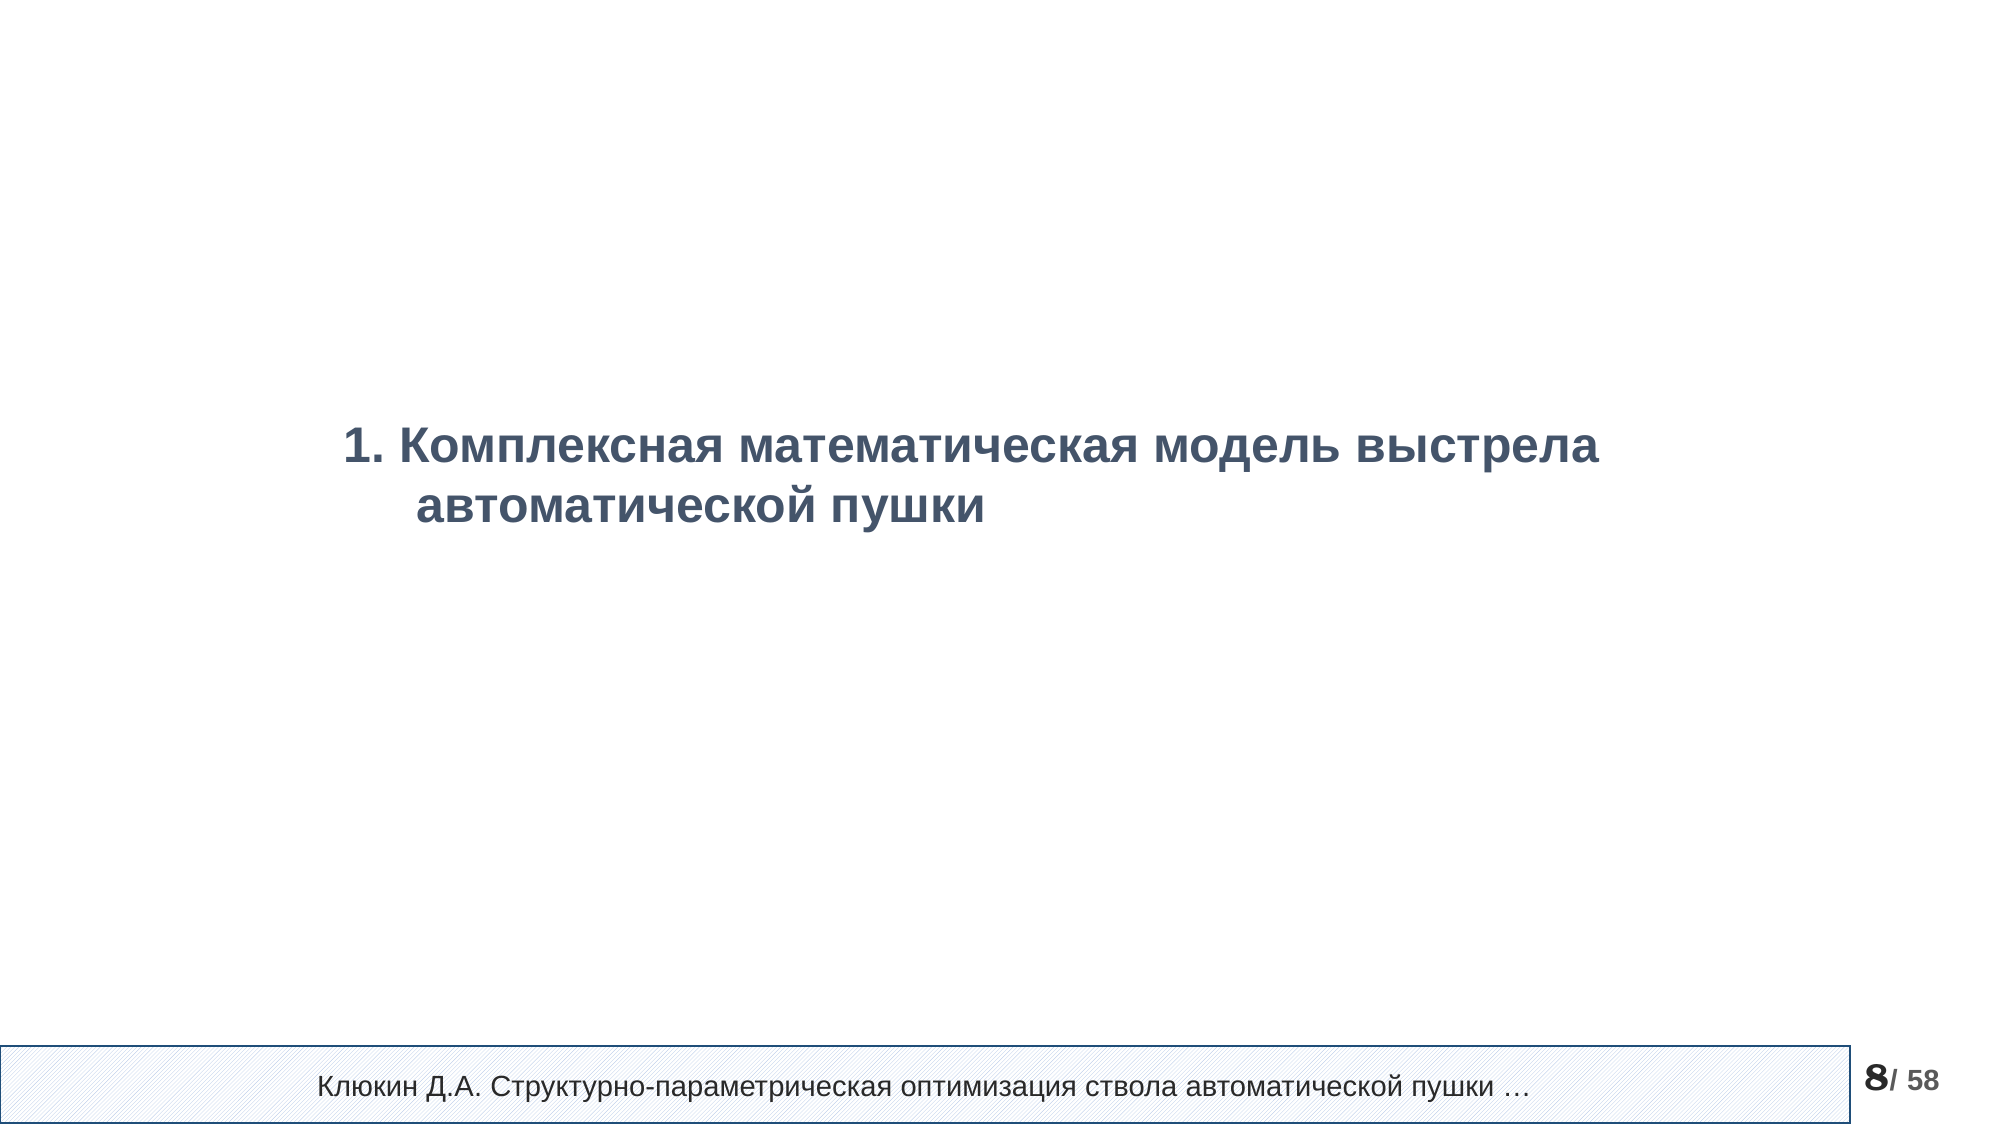

1. Комплексная математическая модель выстрела автоматической пушки
Клюкин Д.А. Структурно-параметрическая оптимизация ствола автоматической пушки …
8/58